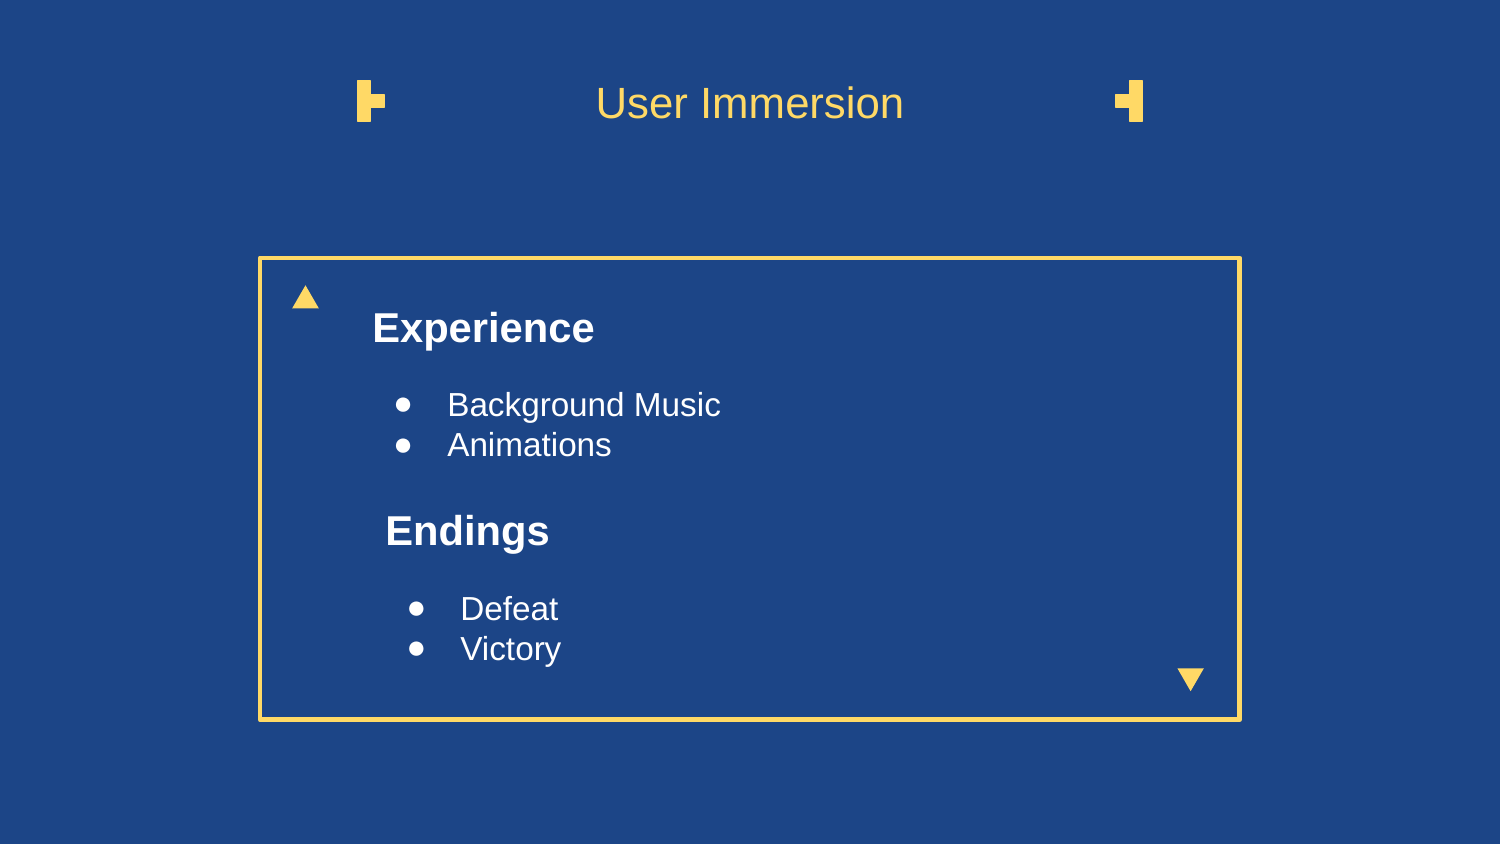

# User Immersion

Experience
Background Music
Animations

Endings
Defeat
Victory